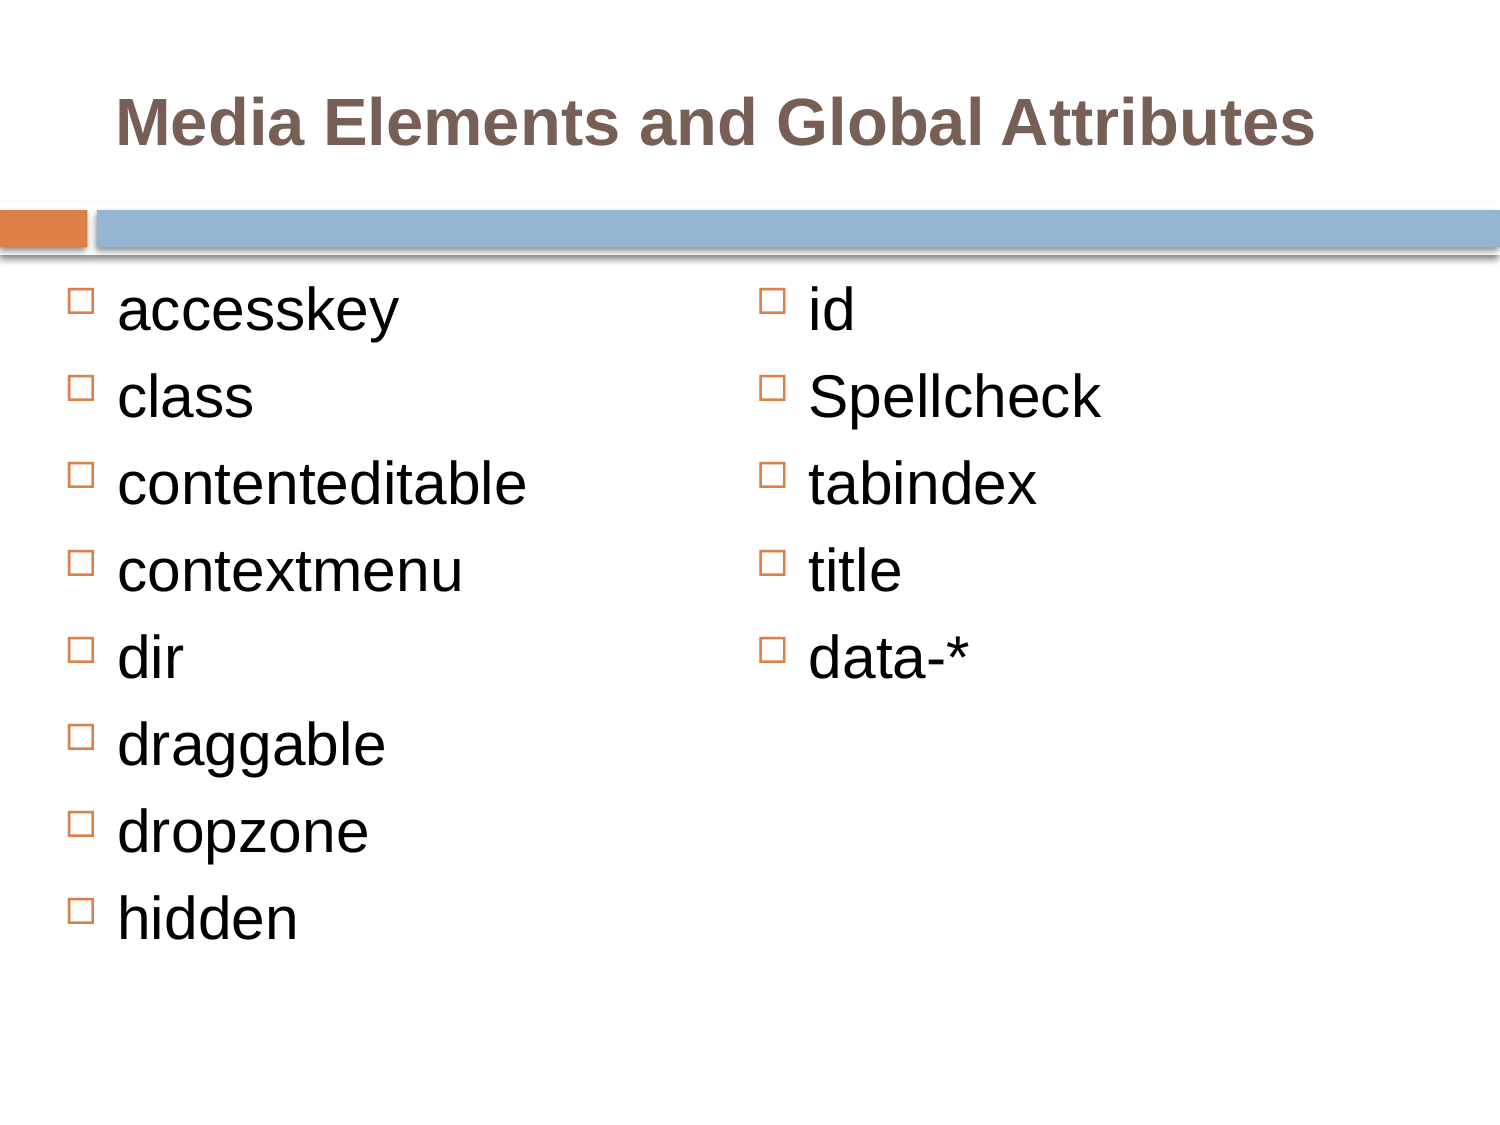

# Media Elements and Global Attributes
accesskey
class
contenteditable
contextmenu
dir
draggable
dropzone
hidden
id
Spellcheck
tabindex
title
data-*